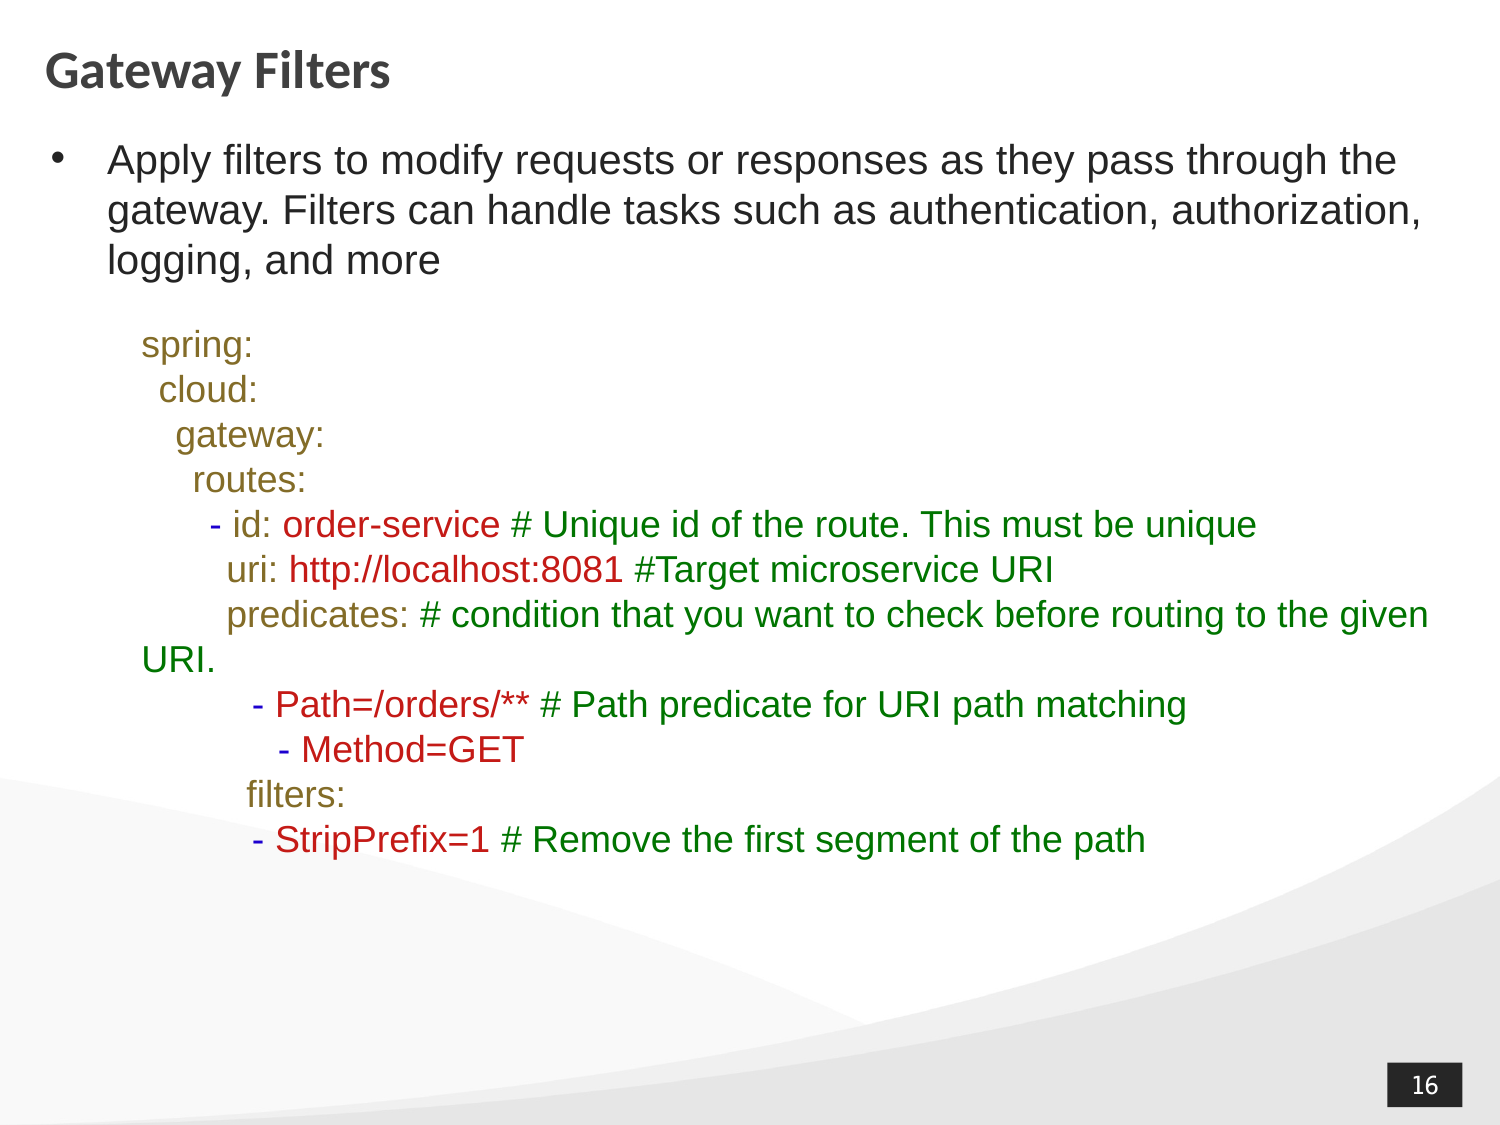

# Gateway Filters
Apply filters to modify requests or responses as they pass through the gateway. Filters can handle tasks such as authentication, authorization, logging, and more
spring:
  cloud:
    gateway:
      routes:
        - id: order-service # Unique id of the route. This must be unique
          uri: http://localhost:8081 #Target microservice URI
          predicates: # condition that you want to check before routing to the given URI.
             - Path=/orders/** # Path predicate for URI path matching
             - Method=GET
          filters:
             - StripPrefix=1 # Remove the first segment of the path